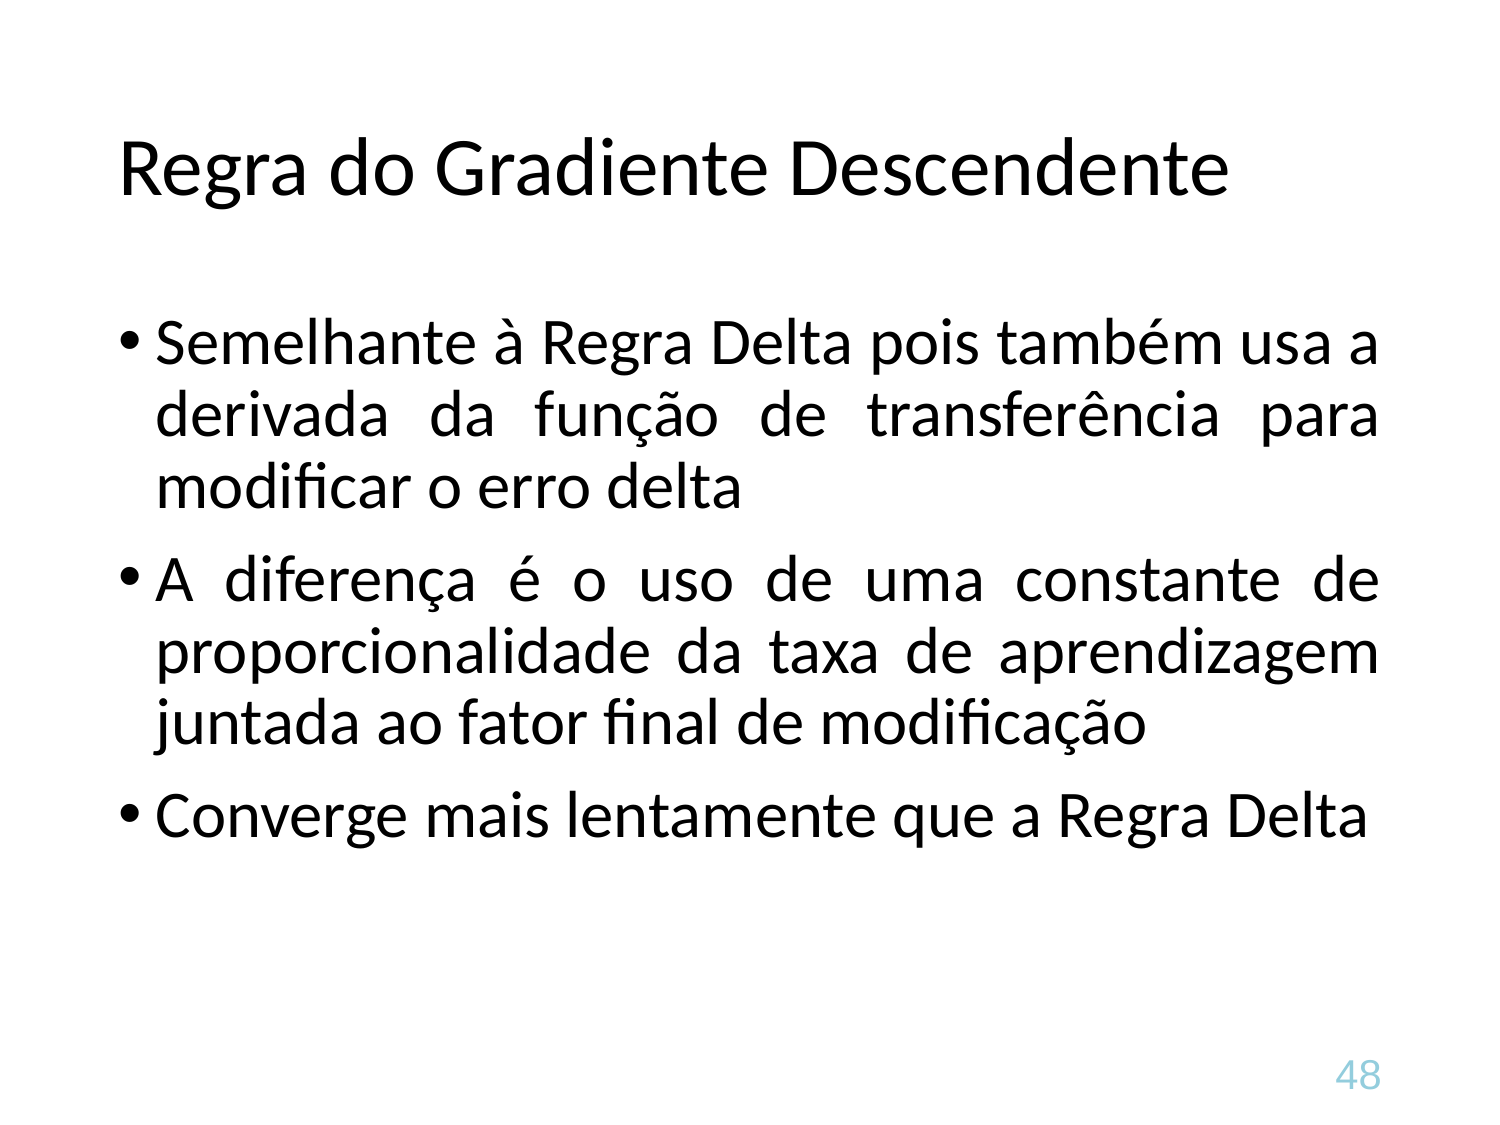

# Regra do Gradiente Descendente
Semelhante à Regra Delta pois também usa a derivada da função de transferência para modificar o erro delta
A diferença é o uso de uma constante de proporcionalidade da taxa de aprendizagem juntada ao fator final de modificação
Converge mais lentamente que a Regra Delta

48